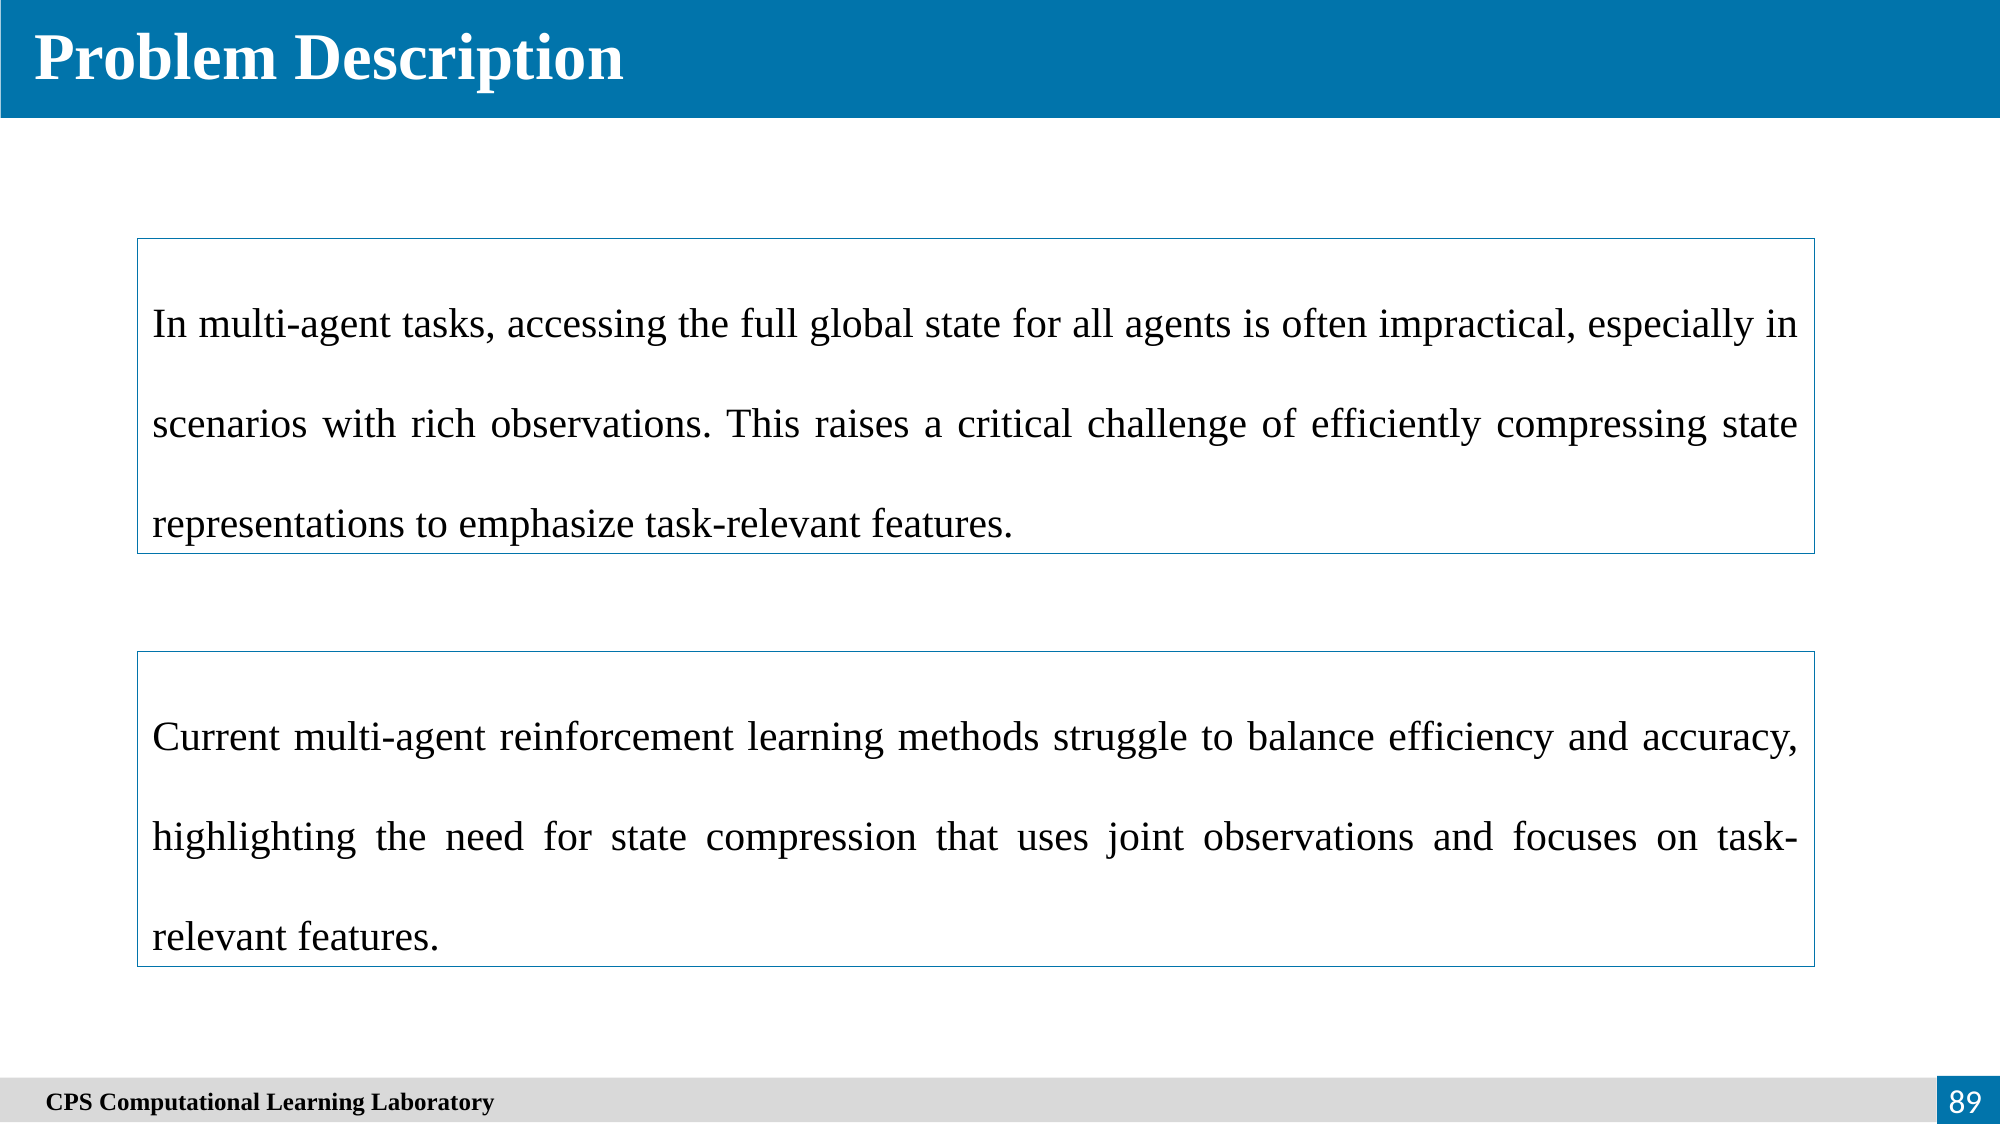

Problem Description
In multi-agent tasks, accessing the full global state for all agents is often impractical, especially in scenarios with rich observations. This raises a critical challenge of efficiently compressing state representations to emphasize task-relevant features.
Current multi-agent reinforcement learning methods struggle to balance efficiency and accuracy, highlighting the need for state compression that uses joint observations and focuses on task-relevant features.
89
　CPS Computational Learning Laboratory